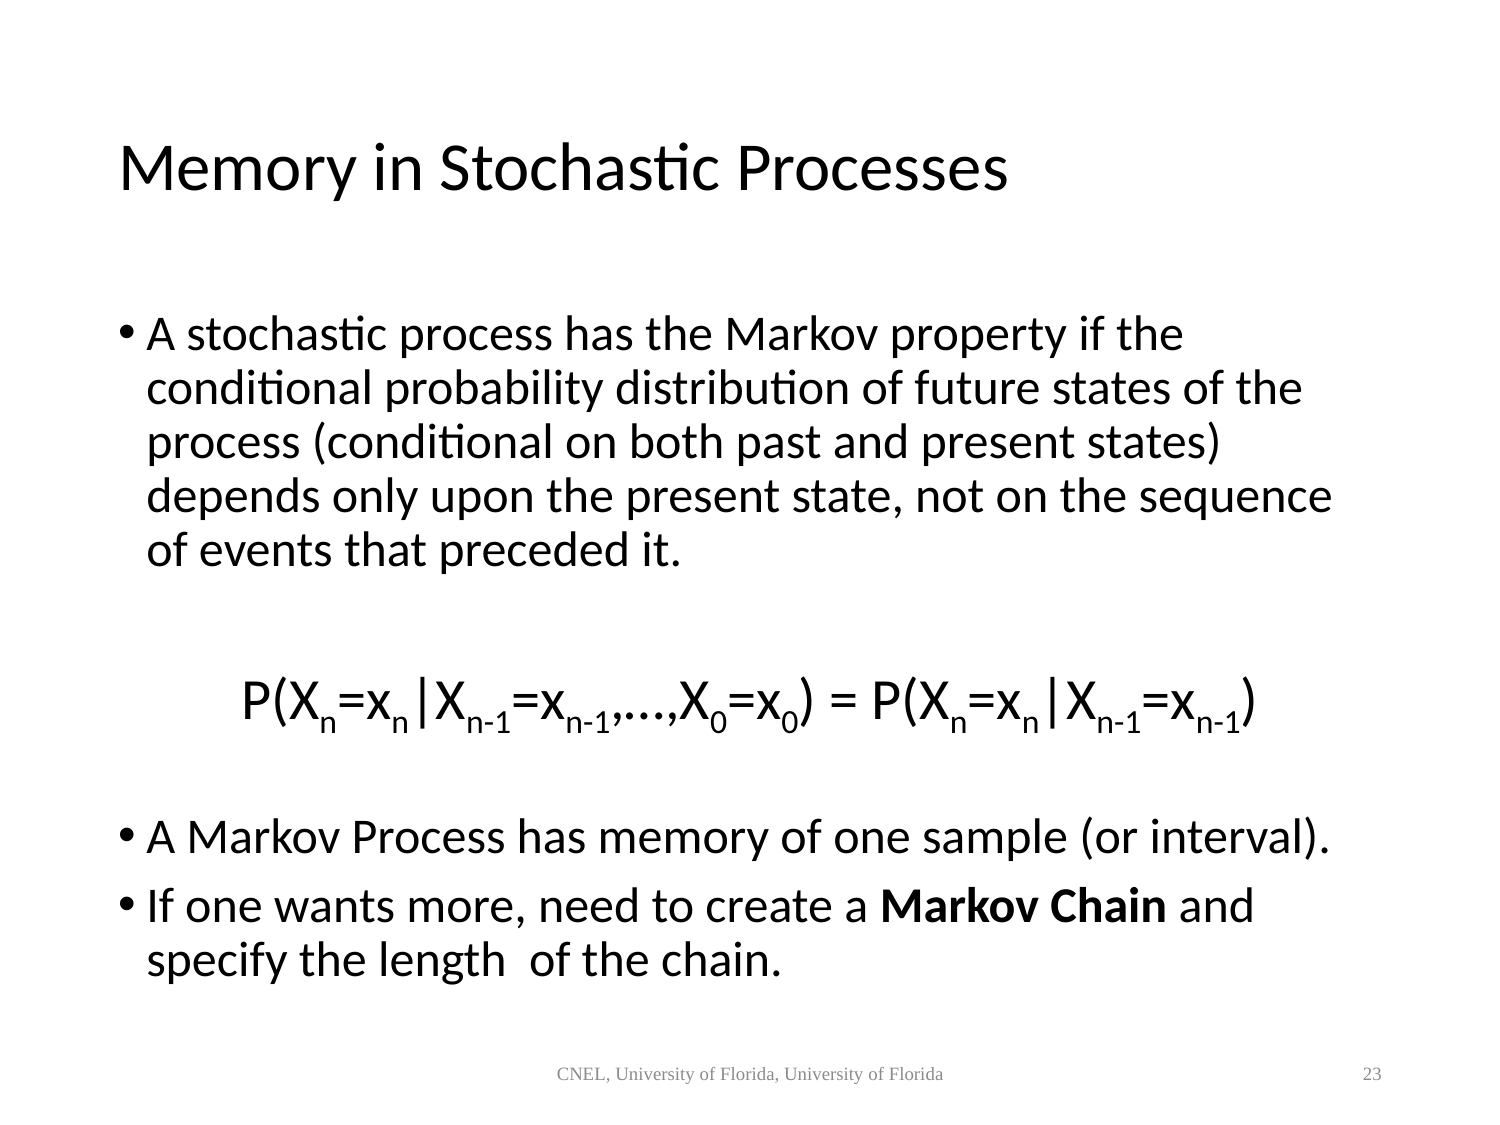

# Memory in Stochastic Processes
A stochastic process has the Markov property if the conditional probability distribution of future states of the process (conditional on both past and present states) depends only upon the present state, not on the sequence of events that preceded it.

P(Xn=xn|Xn-1=xn-1,…,X0=x0) = P(Xn=xn|Xn-1=xn-1)

A Markov Process has memory of one sample (or interval).
If one wants more, need to create a Markov Chain and specify the length  of the chain.
CNEL, University of Florida, University of Florida
23